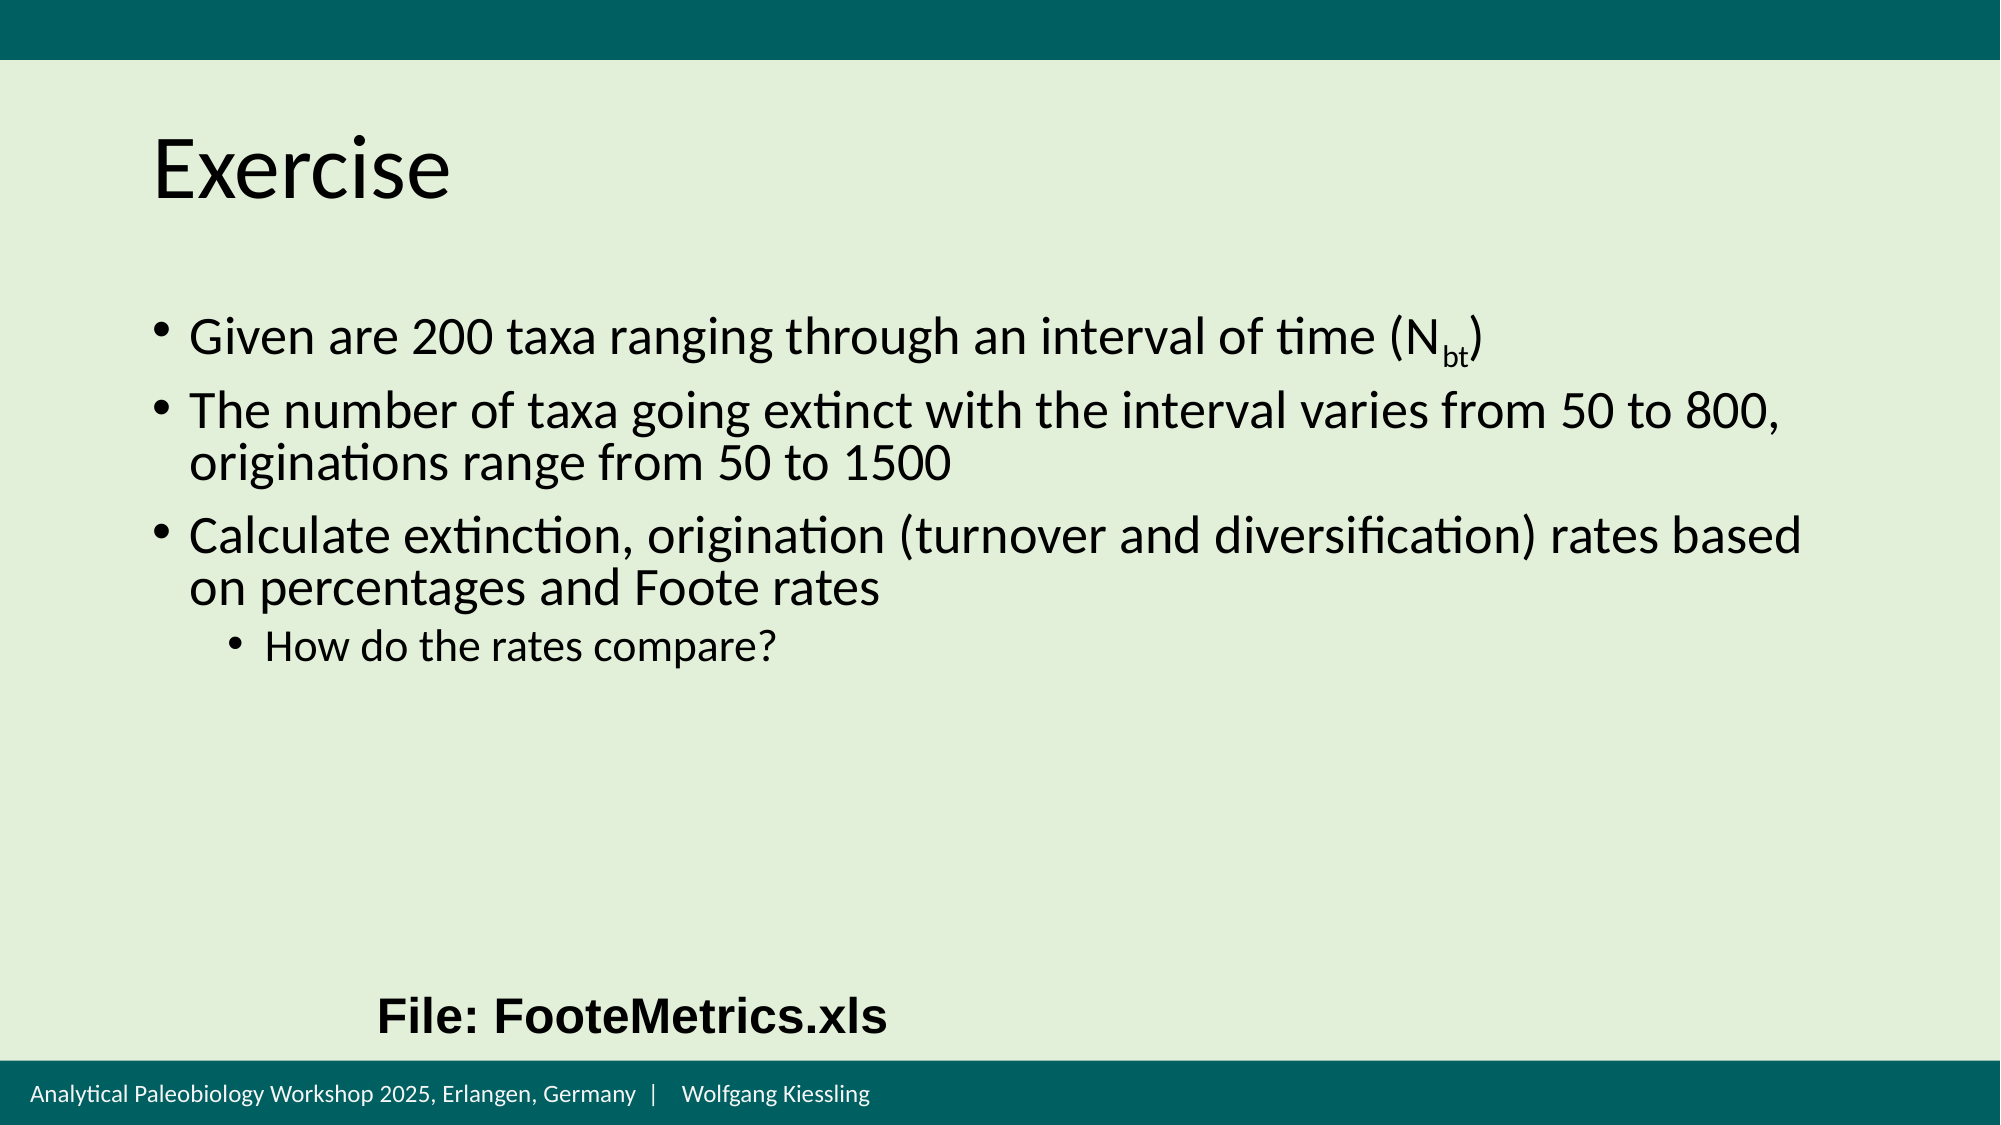

# Exercise
Given are 200 taxa ranging through an interval of time (Nbt)
The number of taxa going extinct with the interval varies from 50 to 800, originations range from 50 to 1500
Calculate extinction, origination (turnover and diversification) rates based on percentages and Foote rates
How do the rates compare?

File: FooteMetrics.xls